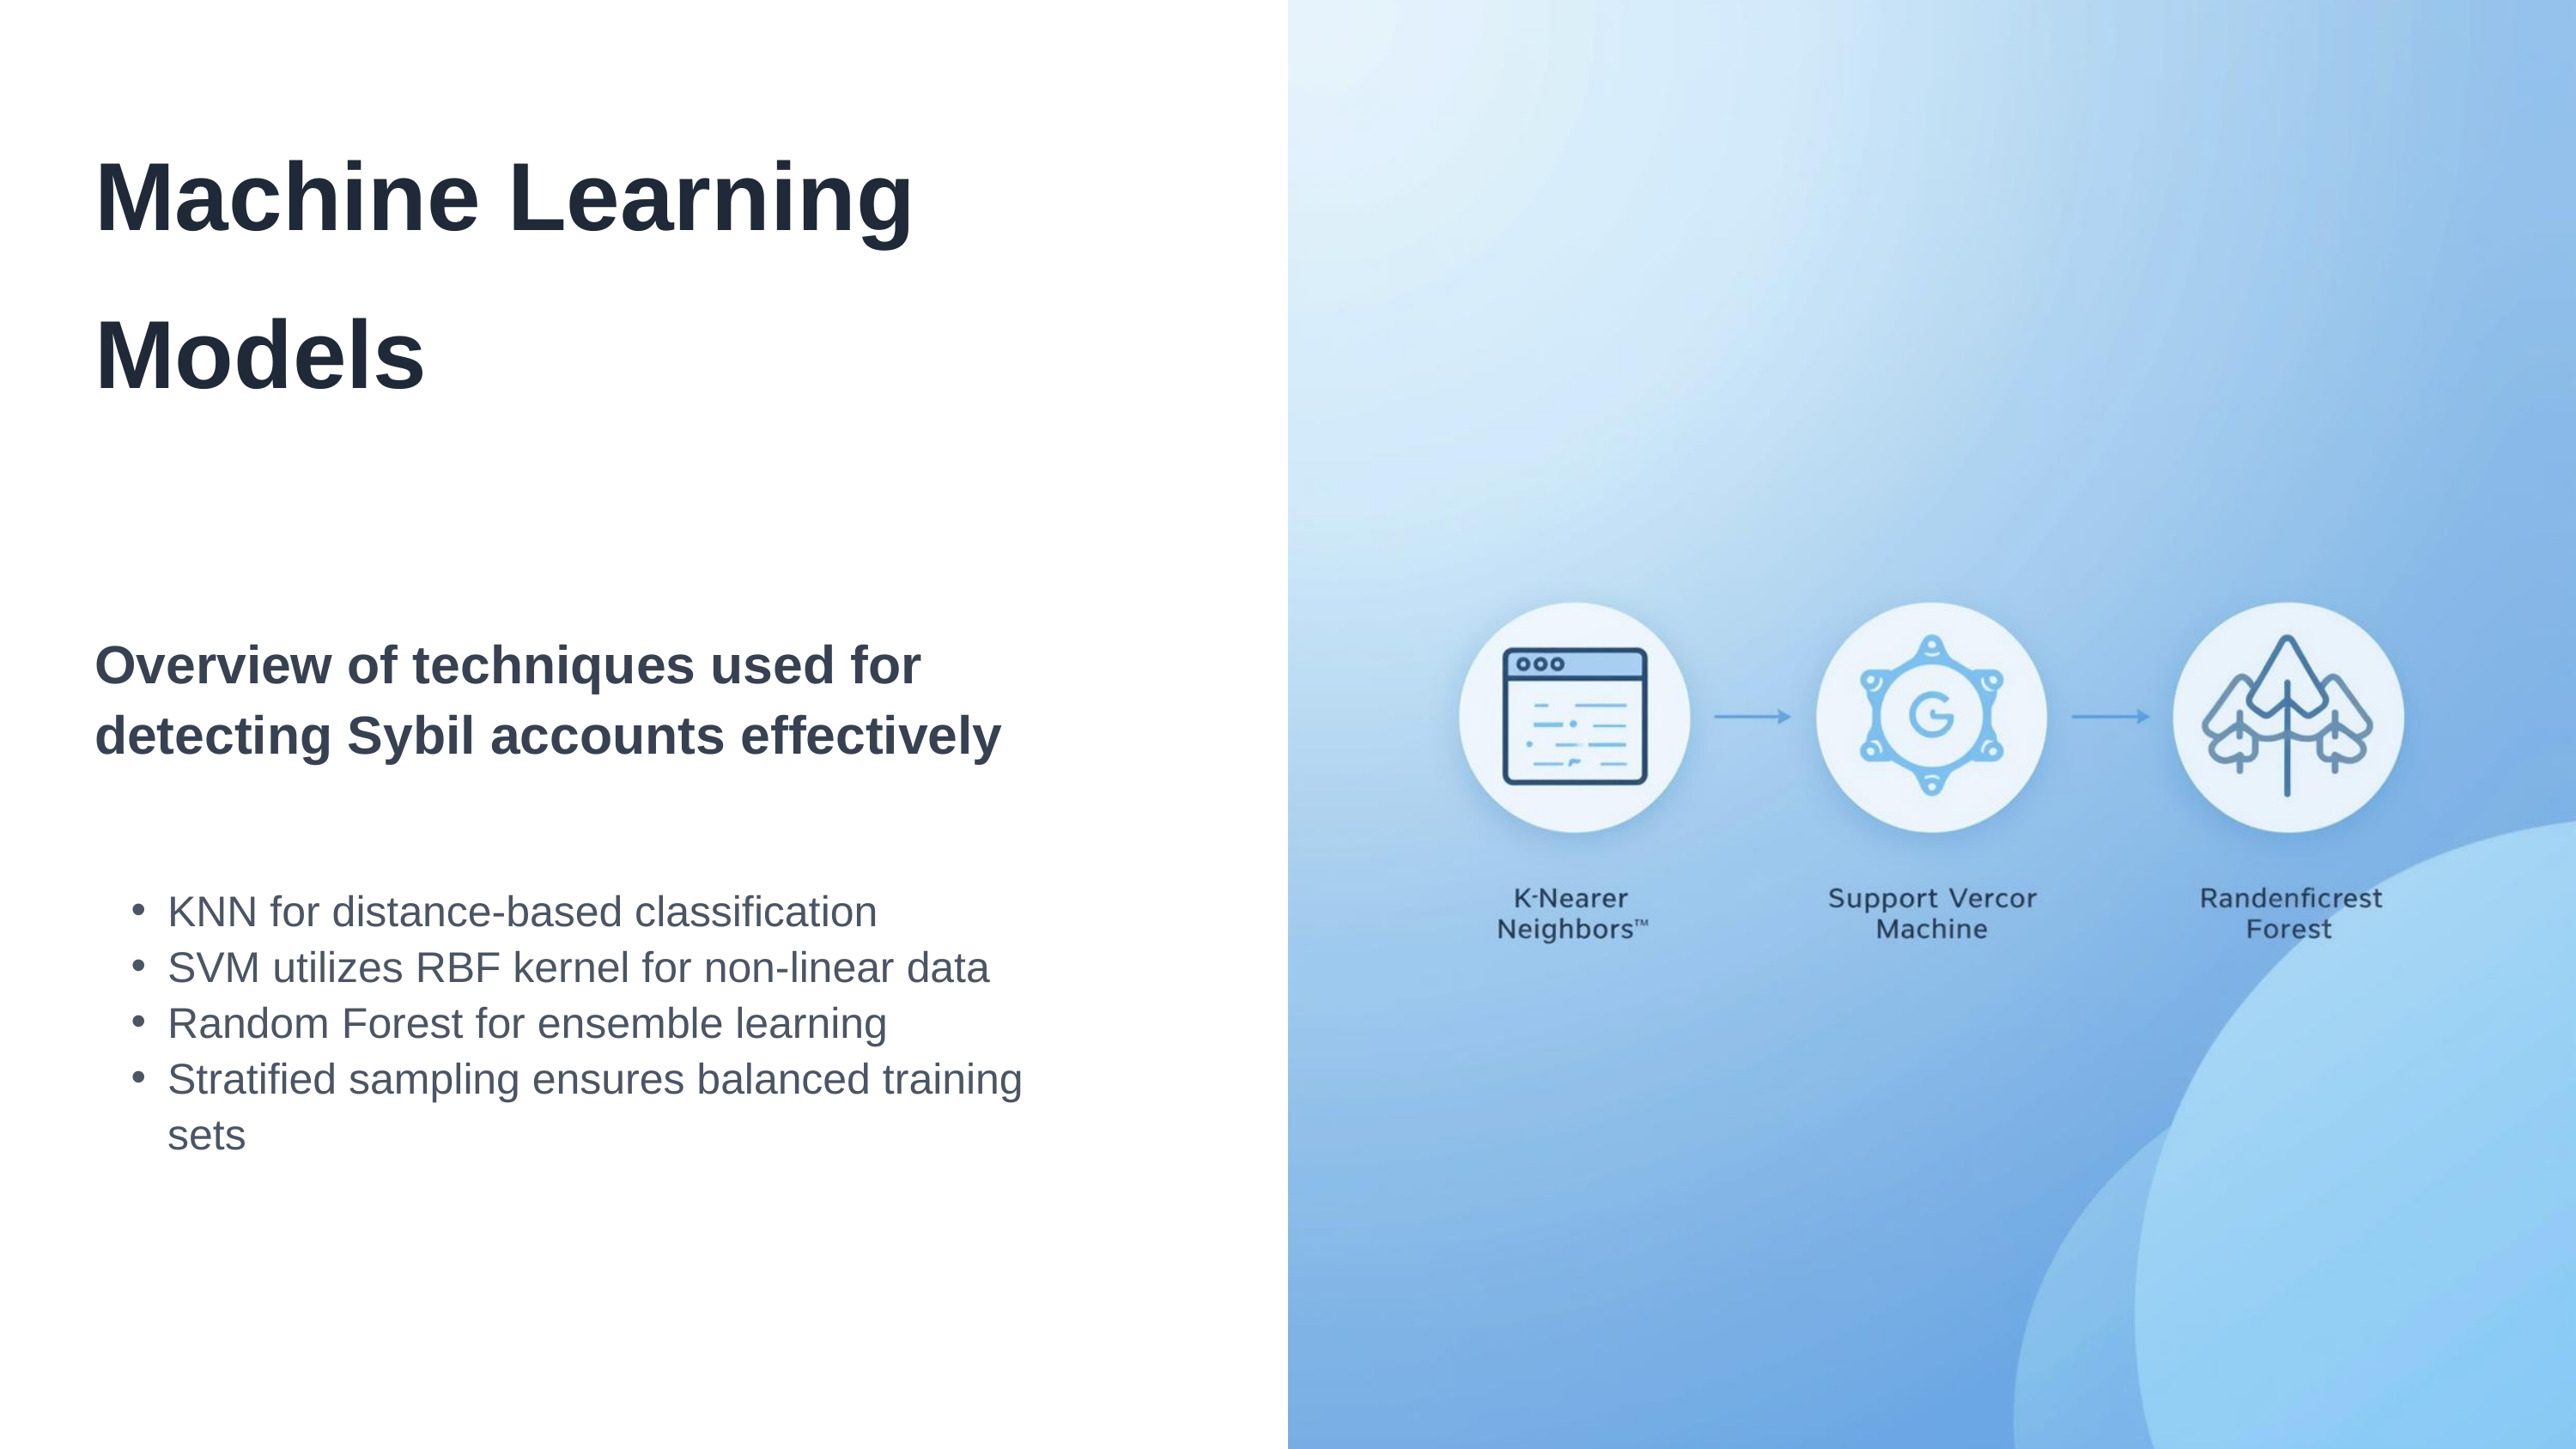

Machine Learning Models
Overview of techniques used for detecting Sybil accounts effectively
KNN for distance-based classification
SVM utilizes RBF kernel for non-linear data
Random Forest for ensemble learning
Stratified sampling ensures balanced training sets